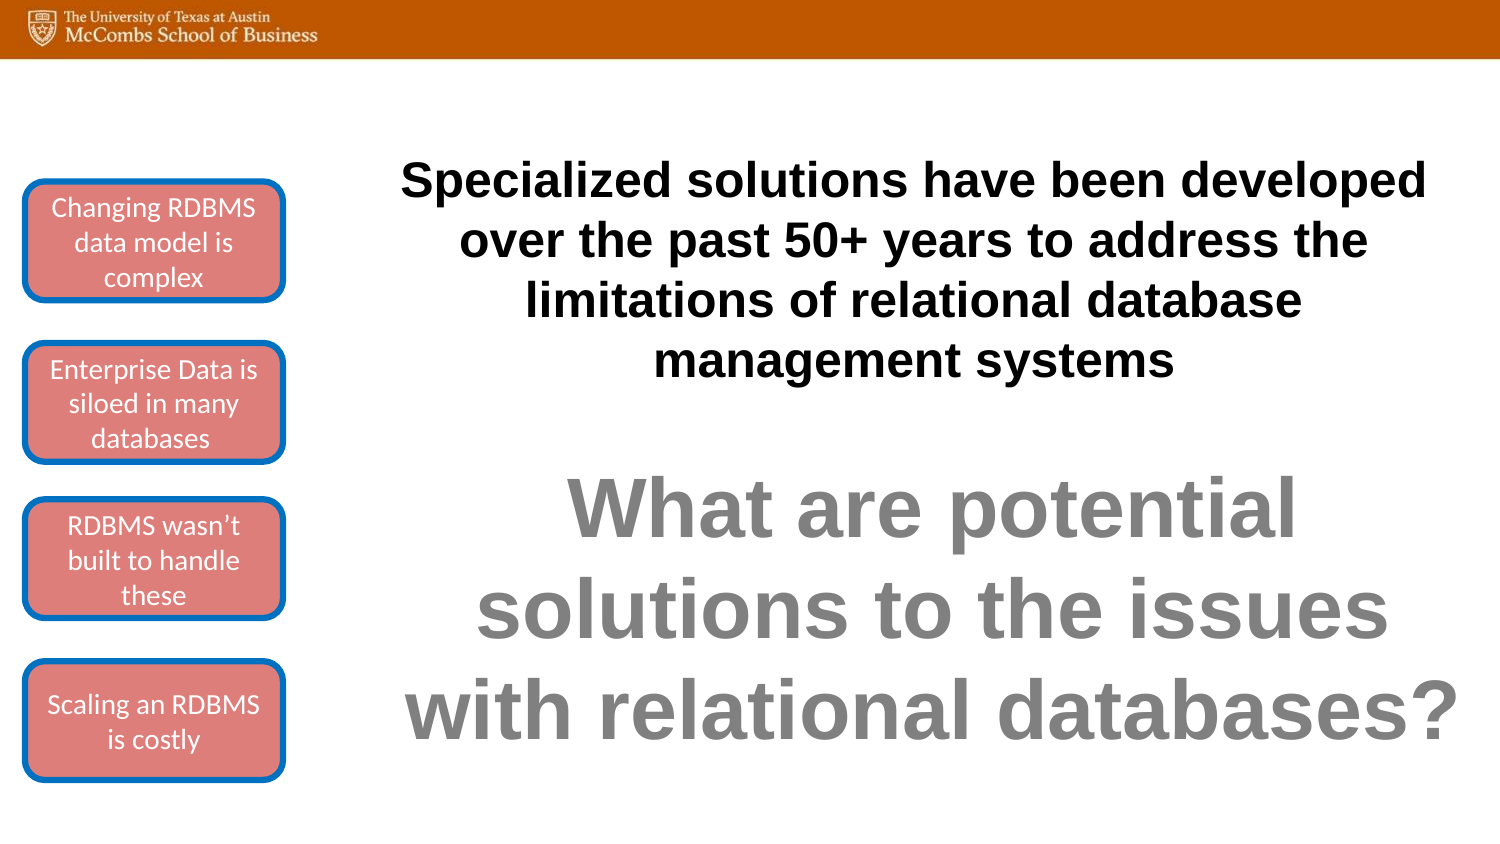

Specialized solutions have been developed over the past 50+ years to address the limitations of relational database management systems
Changing RDBMS data model is complex
Enterprise Data is siloed in many databases
What are potential solutions to the issues with relational databases?
RDBMS wasn’t built to handle these
Scaling an RDBMS is costly